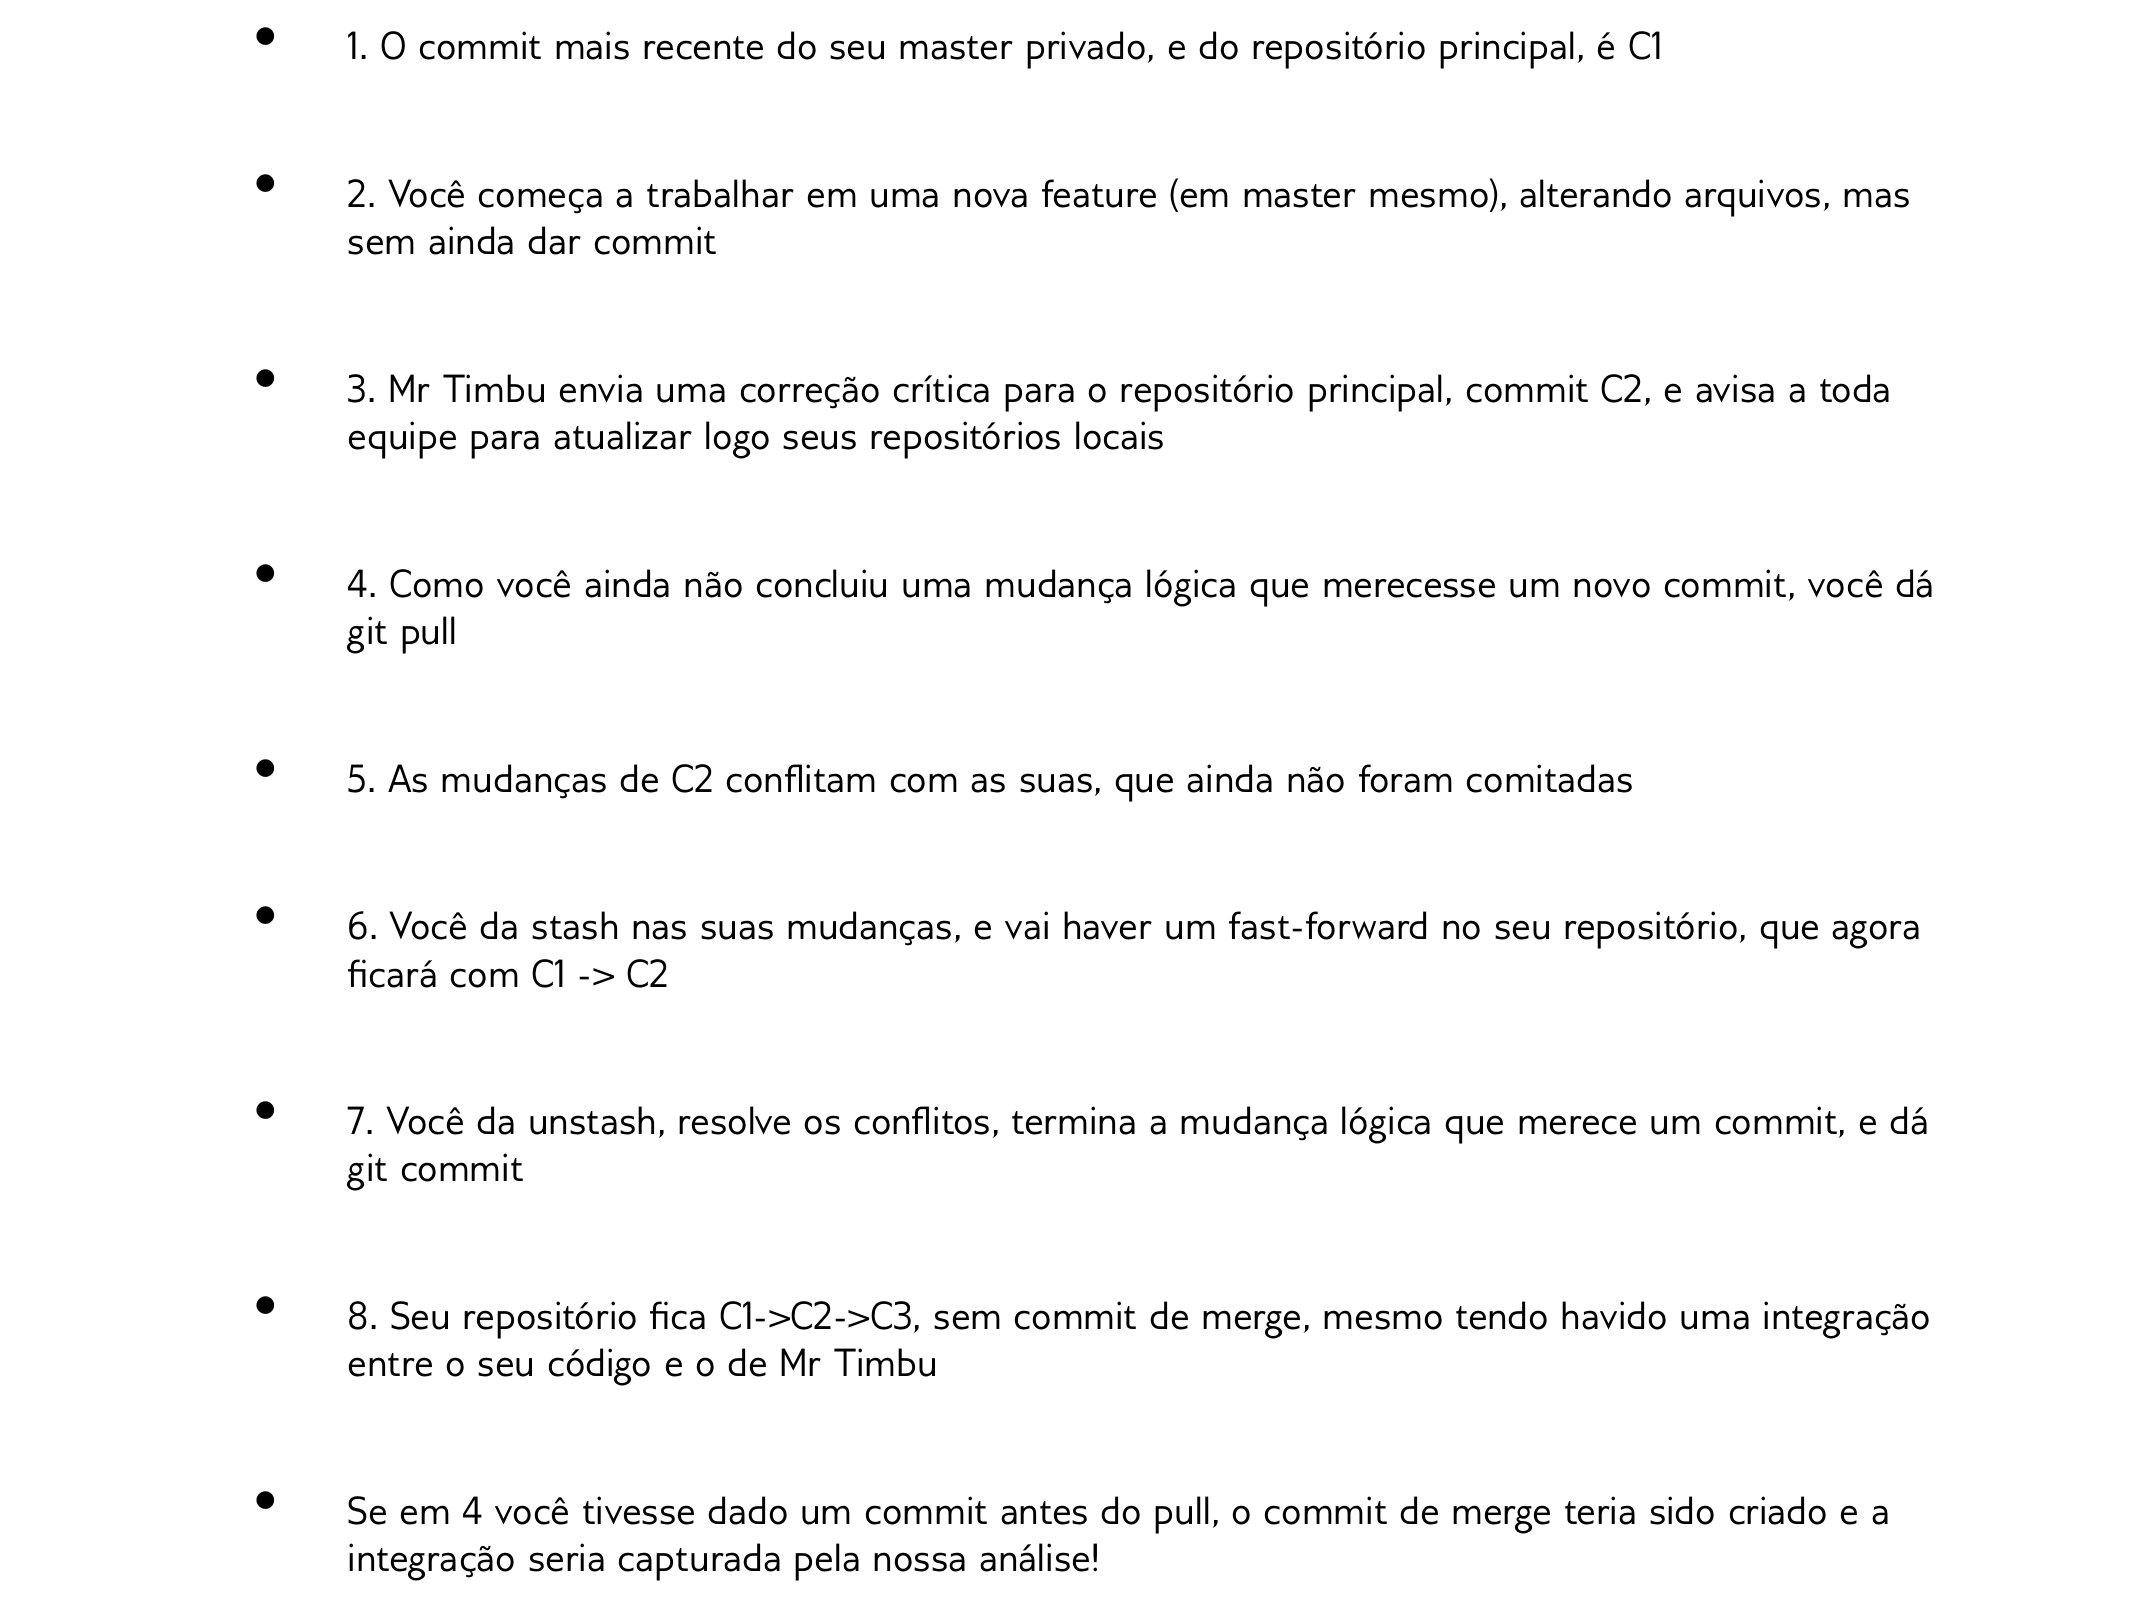

1. O commit mais recente do seu master privado, e do repositório principal, é C1
2. Você começa a trabalhar em uma nova feature (em master mesmo), alterando arquivos, mas sem ainda dar commit
3. Mr Timbu envia uma correção crítica para o repositório principal, commit C2, e avisa a toda equipe para atualizar logo seus repositórios locais
4. Como você ainda não concluiu uma mudança lógica que merecesse um novo commit, você dá git pull
5. As mudanças de C2 conflitam com as suas, que ainda não foram comitadas
6. Você da stash nas suas mudanças, e vai haver um fast-forward no seu repositório, que agora ficará com C1 -> C2
7. Você da unstash, resolve os conflitos, termina a mudança lógica que merece um commit, e dá git commit
8. Seu repositório fica C1->C2->C3, sem commit de merge, mesmo tendo havido uma integração entre o seu código e o de Mr Timbu
Se em 4 você tivesse dado um commit antes do pull, o commit de merge teria sido criado e a integração seria capturada pela nossa análise!